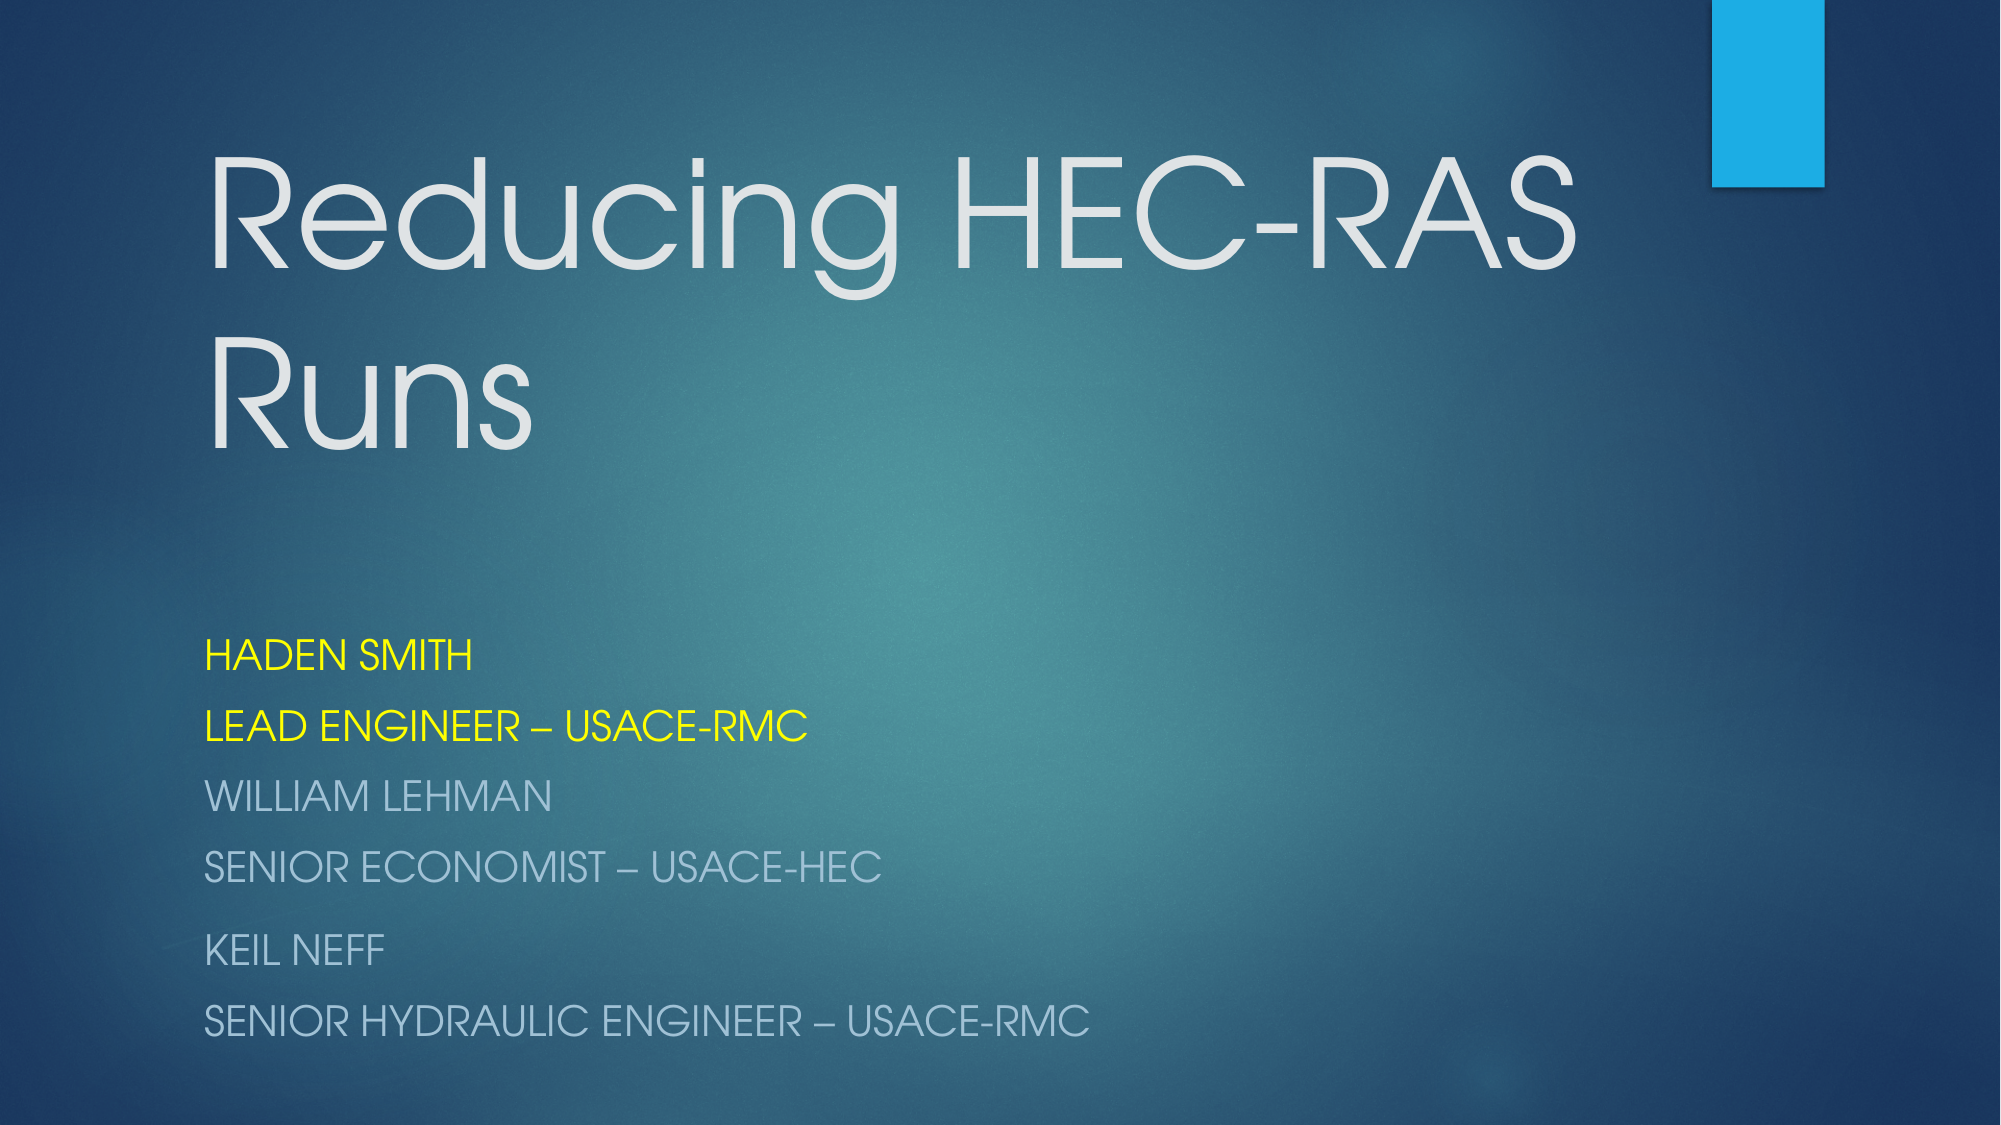

# Reducing HEC-RAS Runs
Haden Smith
Lead Engineer – USACE-RMC
William Lehman
Senior Economist – USACE-HEC
Keil Neff
Senior Hydraulic Engineer – USACE-RMC